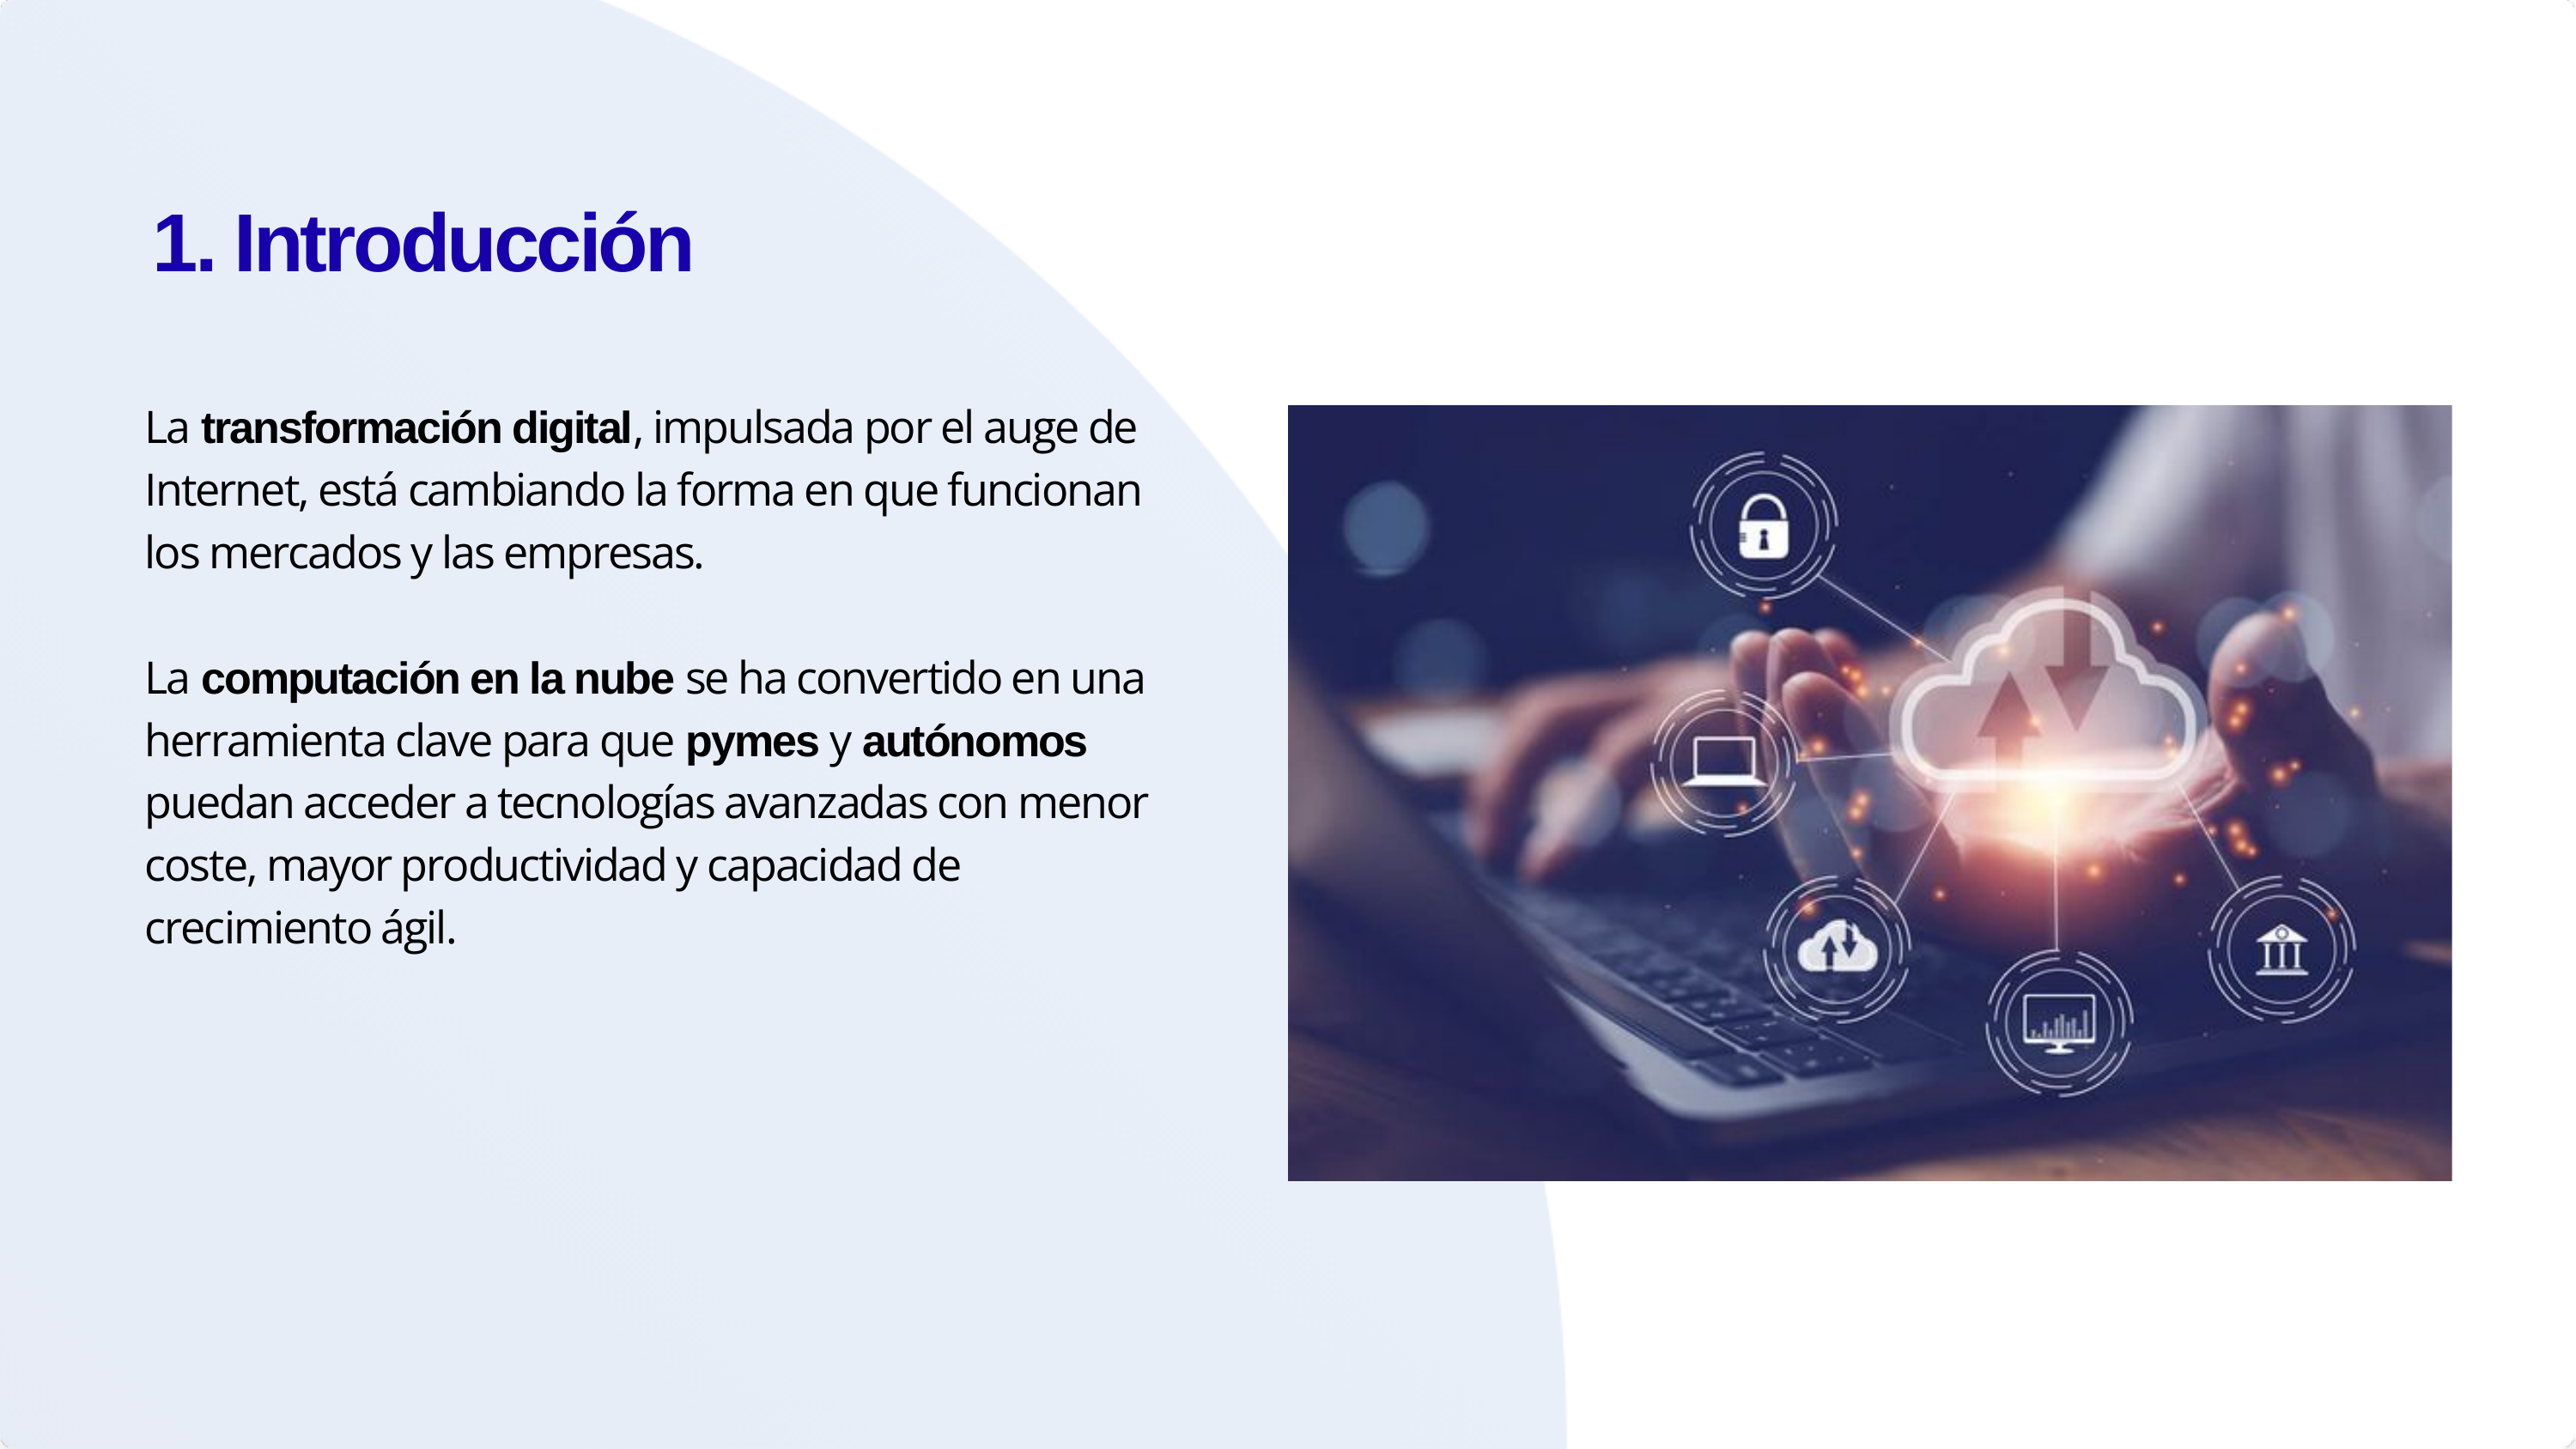

1. Introducción

La transformación digital, impulsada por el auge de Internet, está cambiando la forma en que funcionan los mercados y las empresas.

La computación en la nube se ha convertido en una herramienta clave para que pymes y autónomos puedan acceder a tecnologías avanzadas con menor coste, mayor productividad y capacidad de crecimiento ágil.